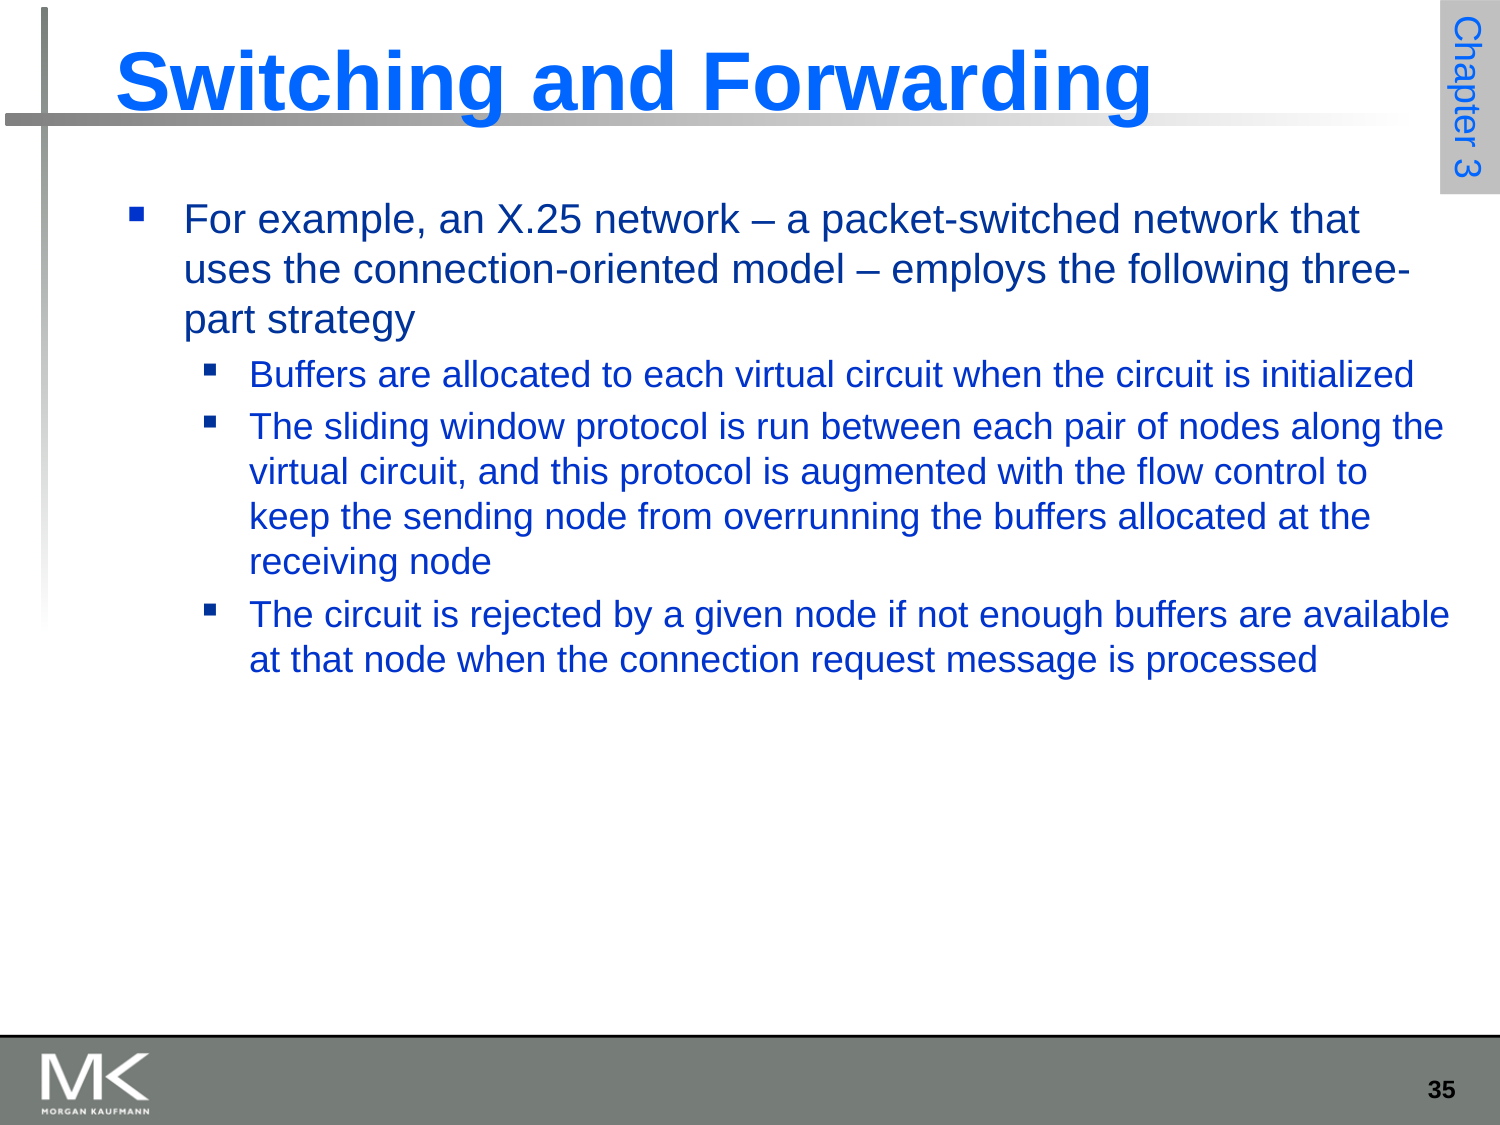

# Switching and Forwarding
For example, an X.25 network – a packet-switched network that uses the connection-oriented model – employs the following three-part strategy
Buffers are allocated to each virtual circuit when the circuit is initialized
The sliding window protocol is run between each pair of nodes along the virtual circuit, and this protocol is augmented with the flow control to keep the sending node from overrunning the buffers allocated at the receiving node
The circuit is rejected by a given node if not enough buffers are available at that node when the connection request message is processed